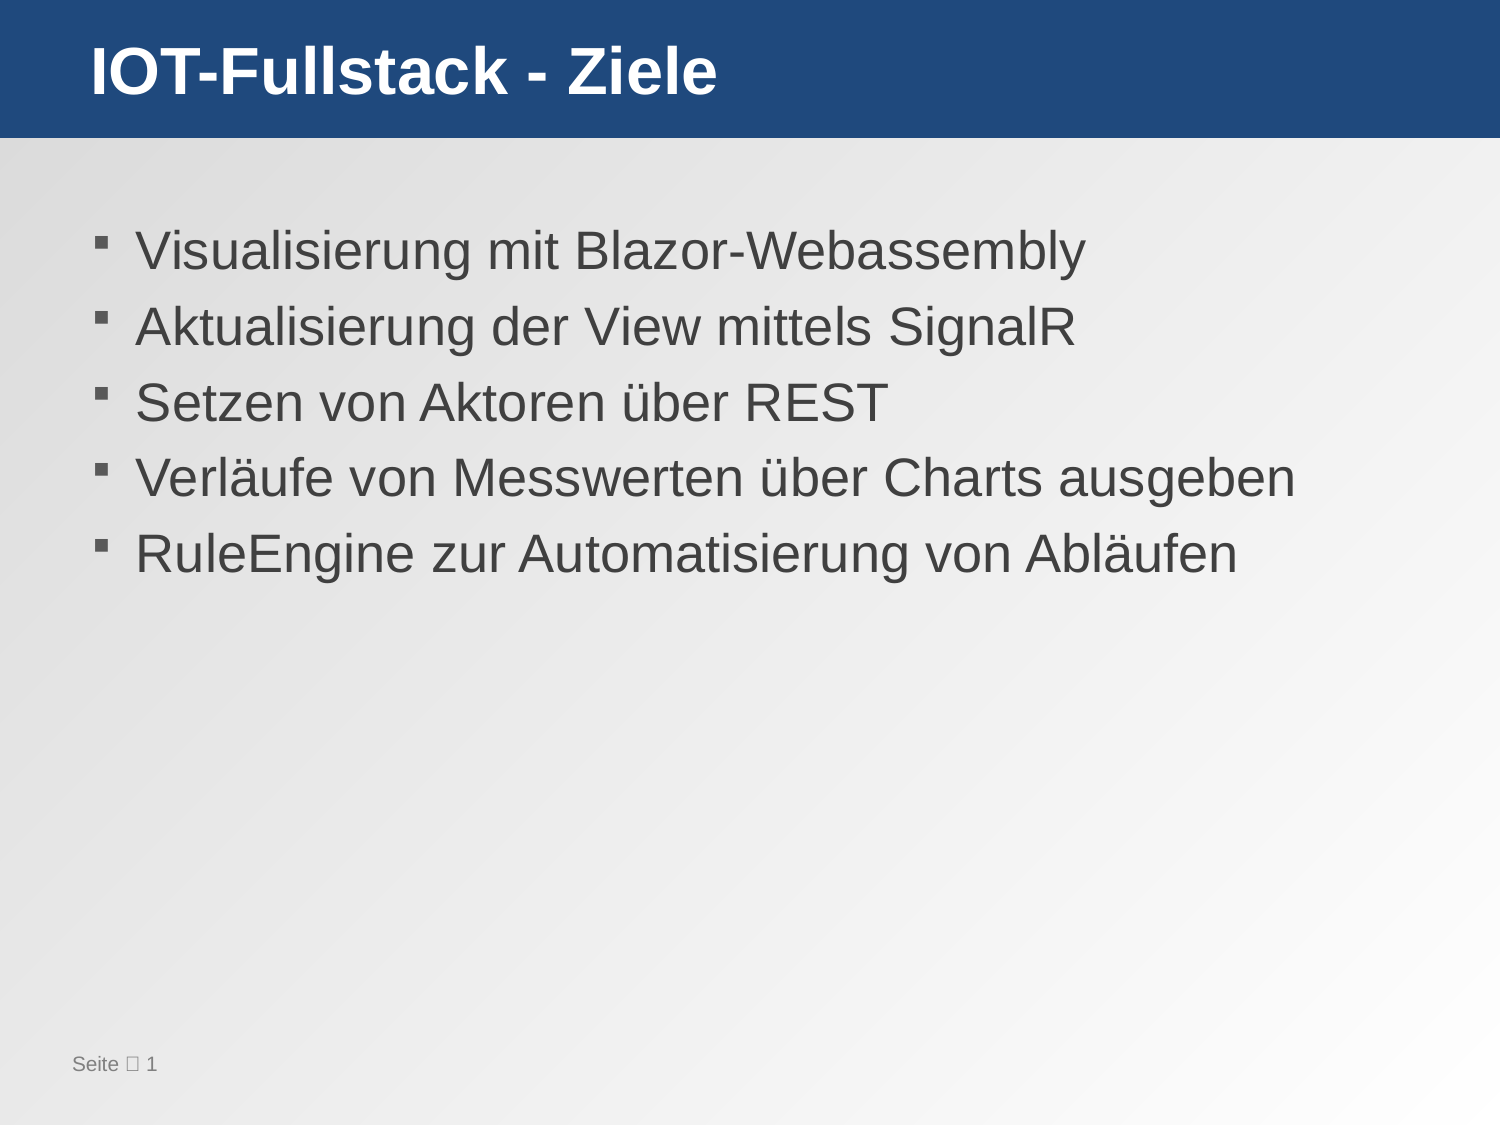

# IOT-Fullstack - Ziele
Visualisierung mit Blazor-Webassembly
Aktualisierung der View mittels SignalR
Setzen von Aktoren über REST
Verläufe von Messwerten über Charts ausgeben
RuleEngine zur Automatisierung von Abläufen